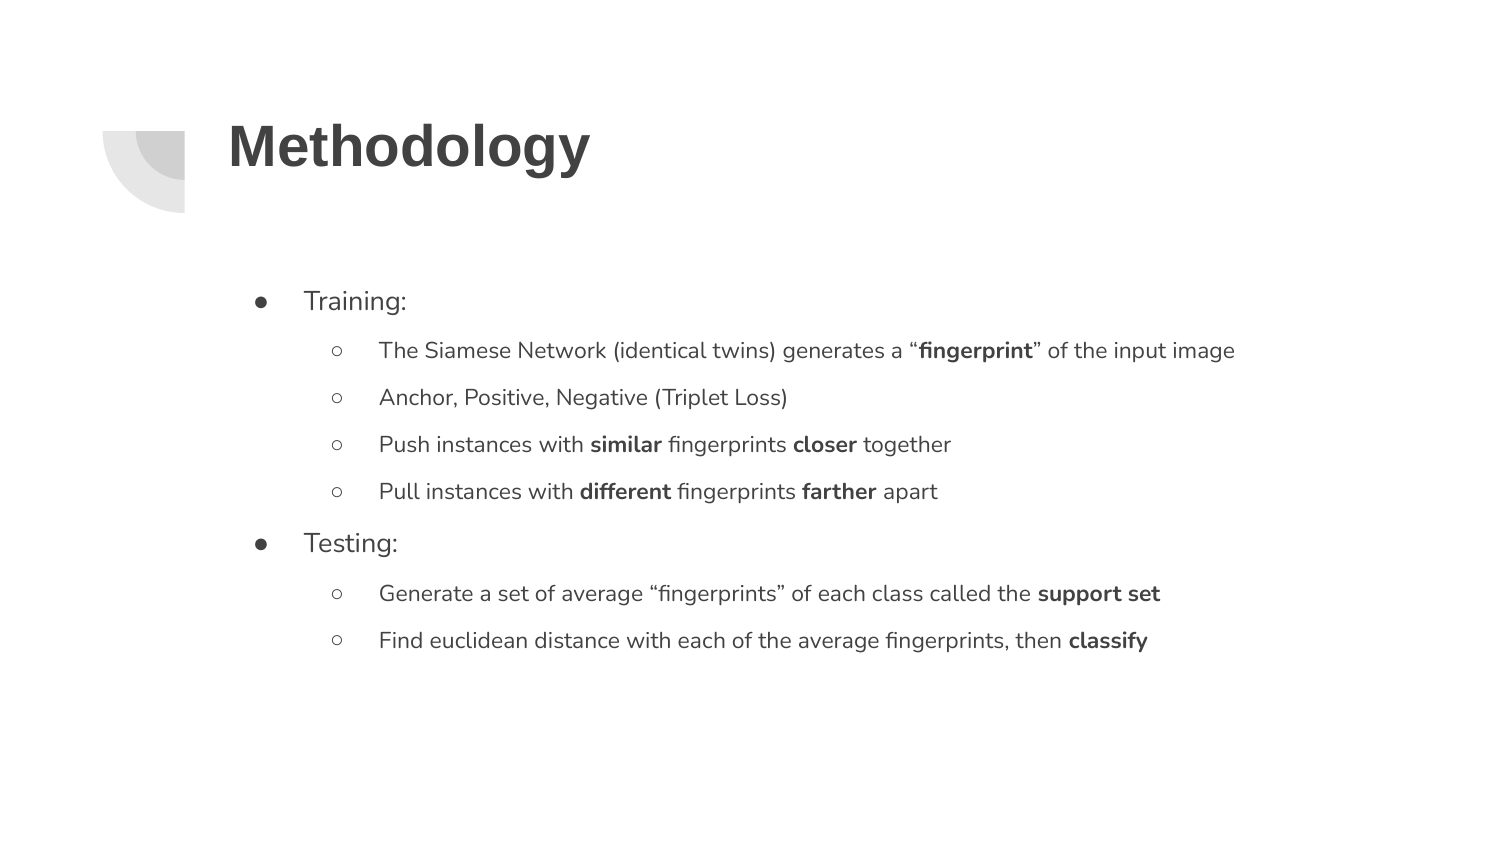

# Methodology
Training:
The Siamese Network (identical twins) generates a “fingerprint” of the input image
Anchor, Positive, Negative (Triplet Loss)
Push instances with similar fingerprints closer together
Pull instances with different fingerprints farther apart
Testing:
Generate a set of average “fingerprints” of each class called the support set
Find euclidean distance with each of the average fingerprints, then classify